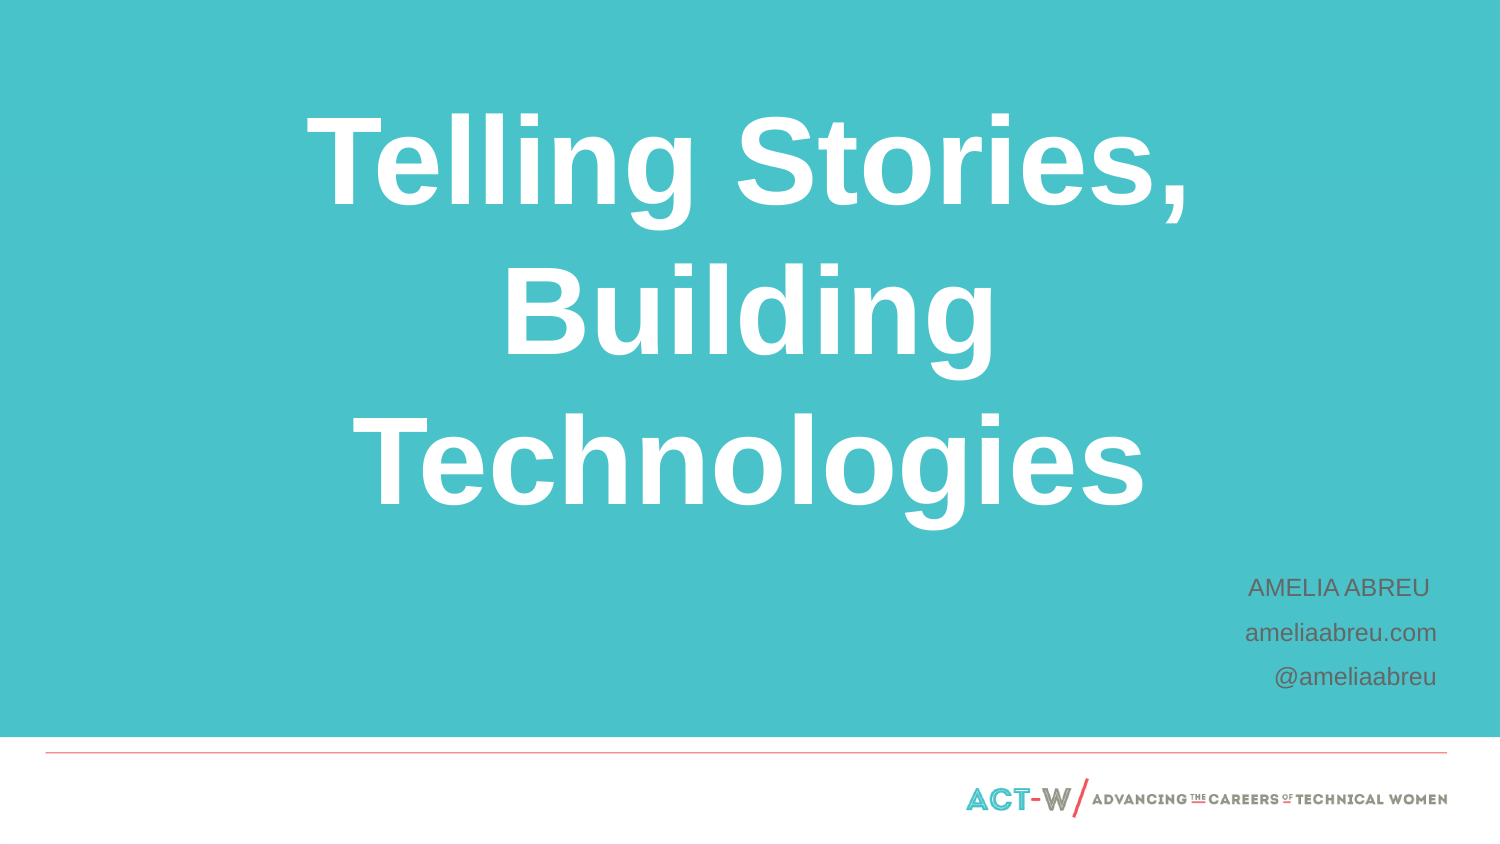

# Telling Stories,
Building Technologies

AMELIA ABREU
ameliaabreu.com
@ameliaabreu